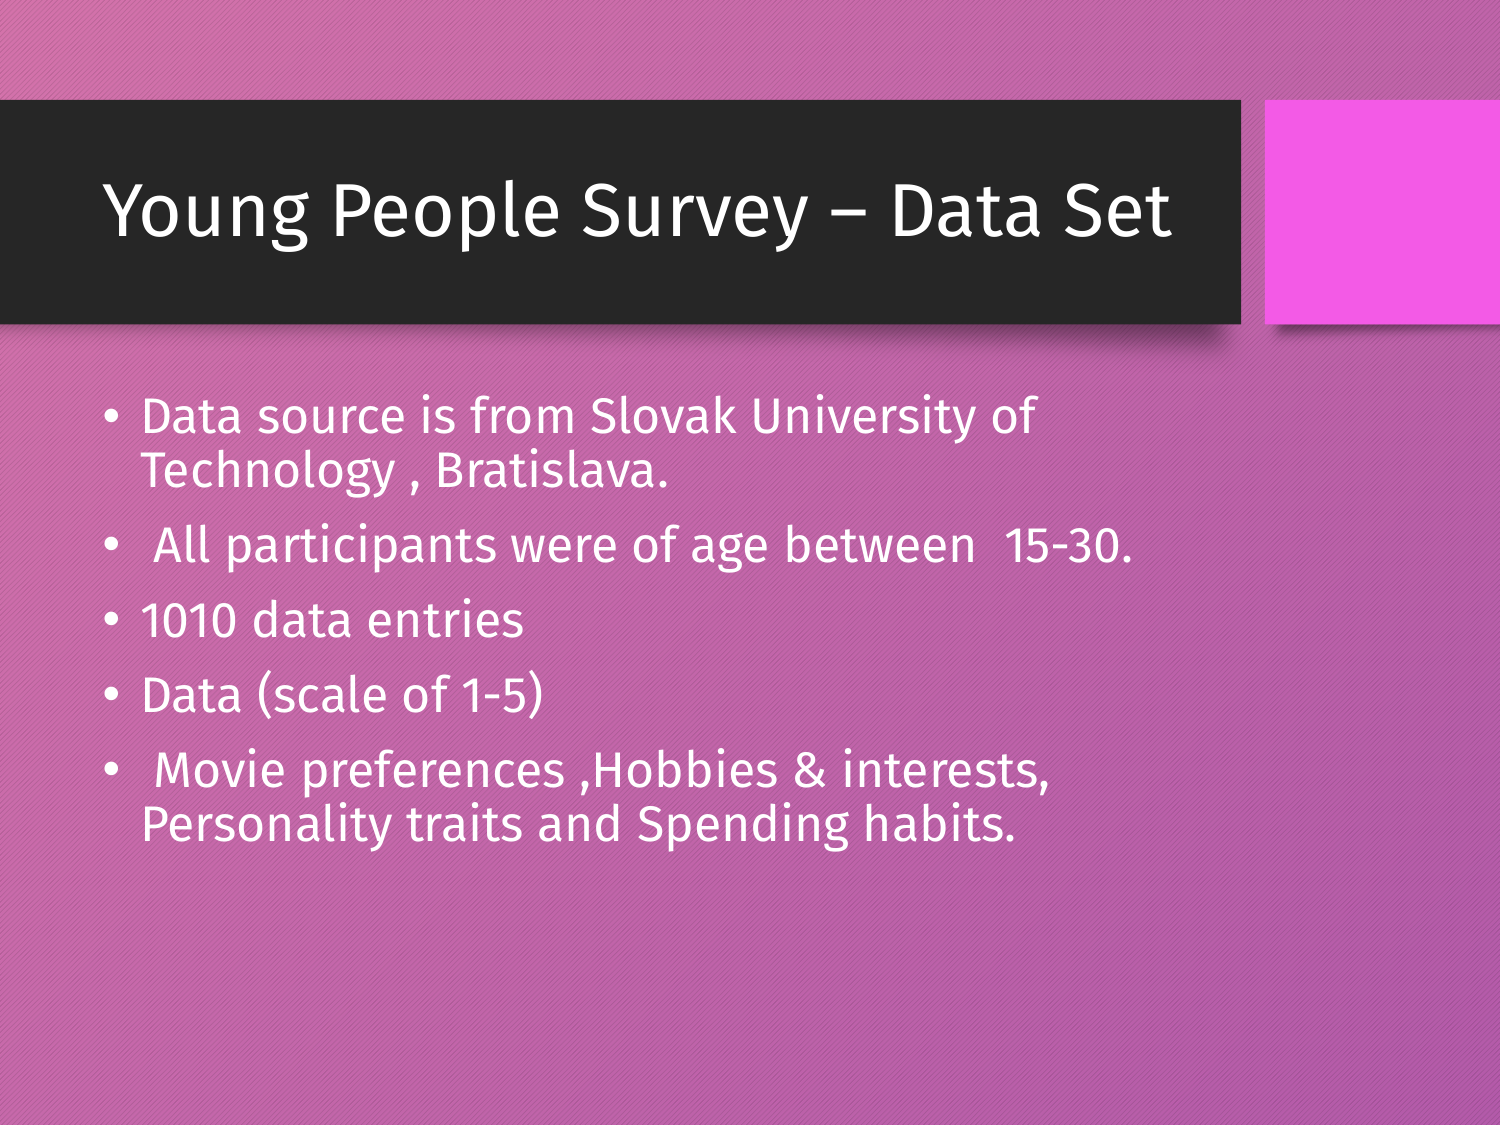

# Young People Survey – Data Set
Data source is from Slovak University of Technology , Bratislava.
 All participants were of age between  15-30.
1010 data entries
Data (scale of 1-5)
 Movie preferences ,Hobbies & interests, Personality traits and Spending habits.